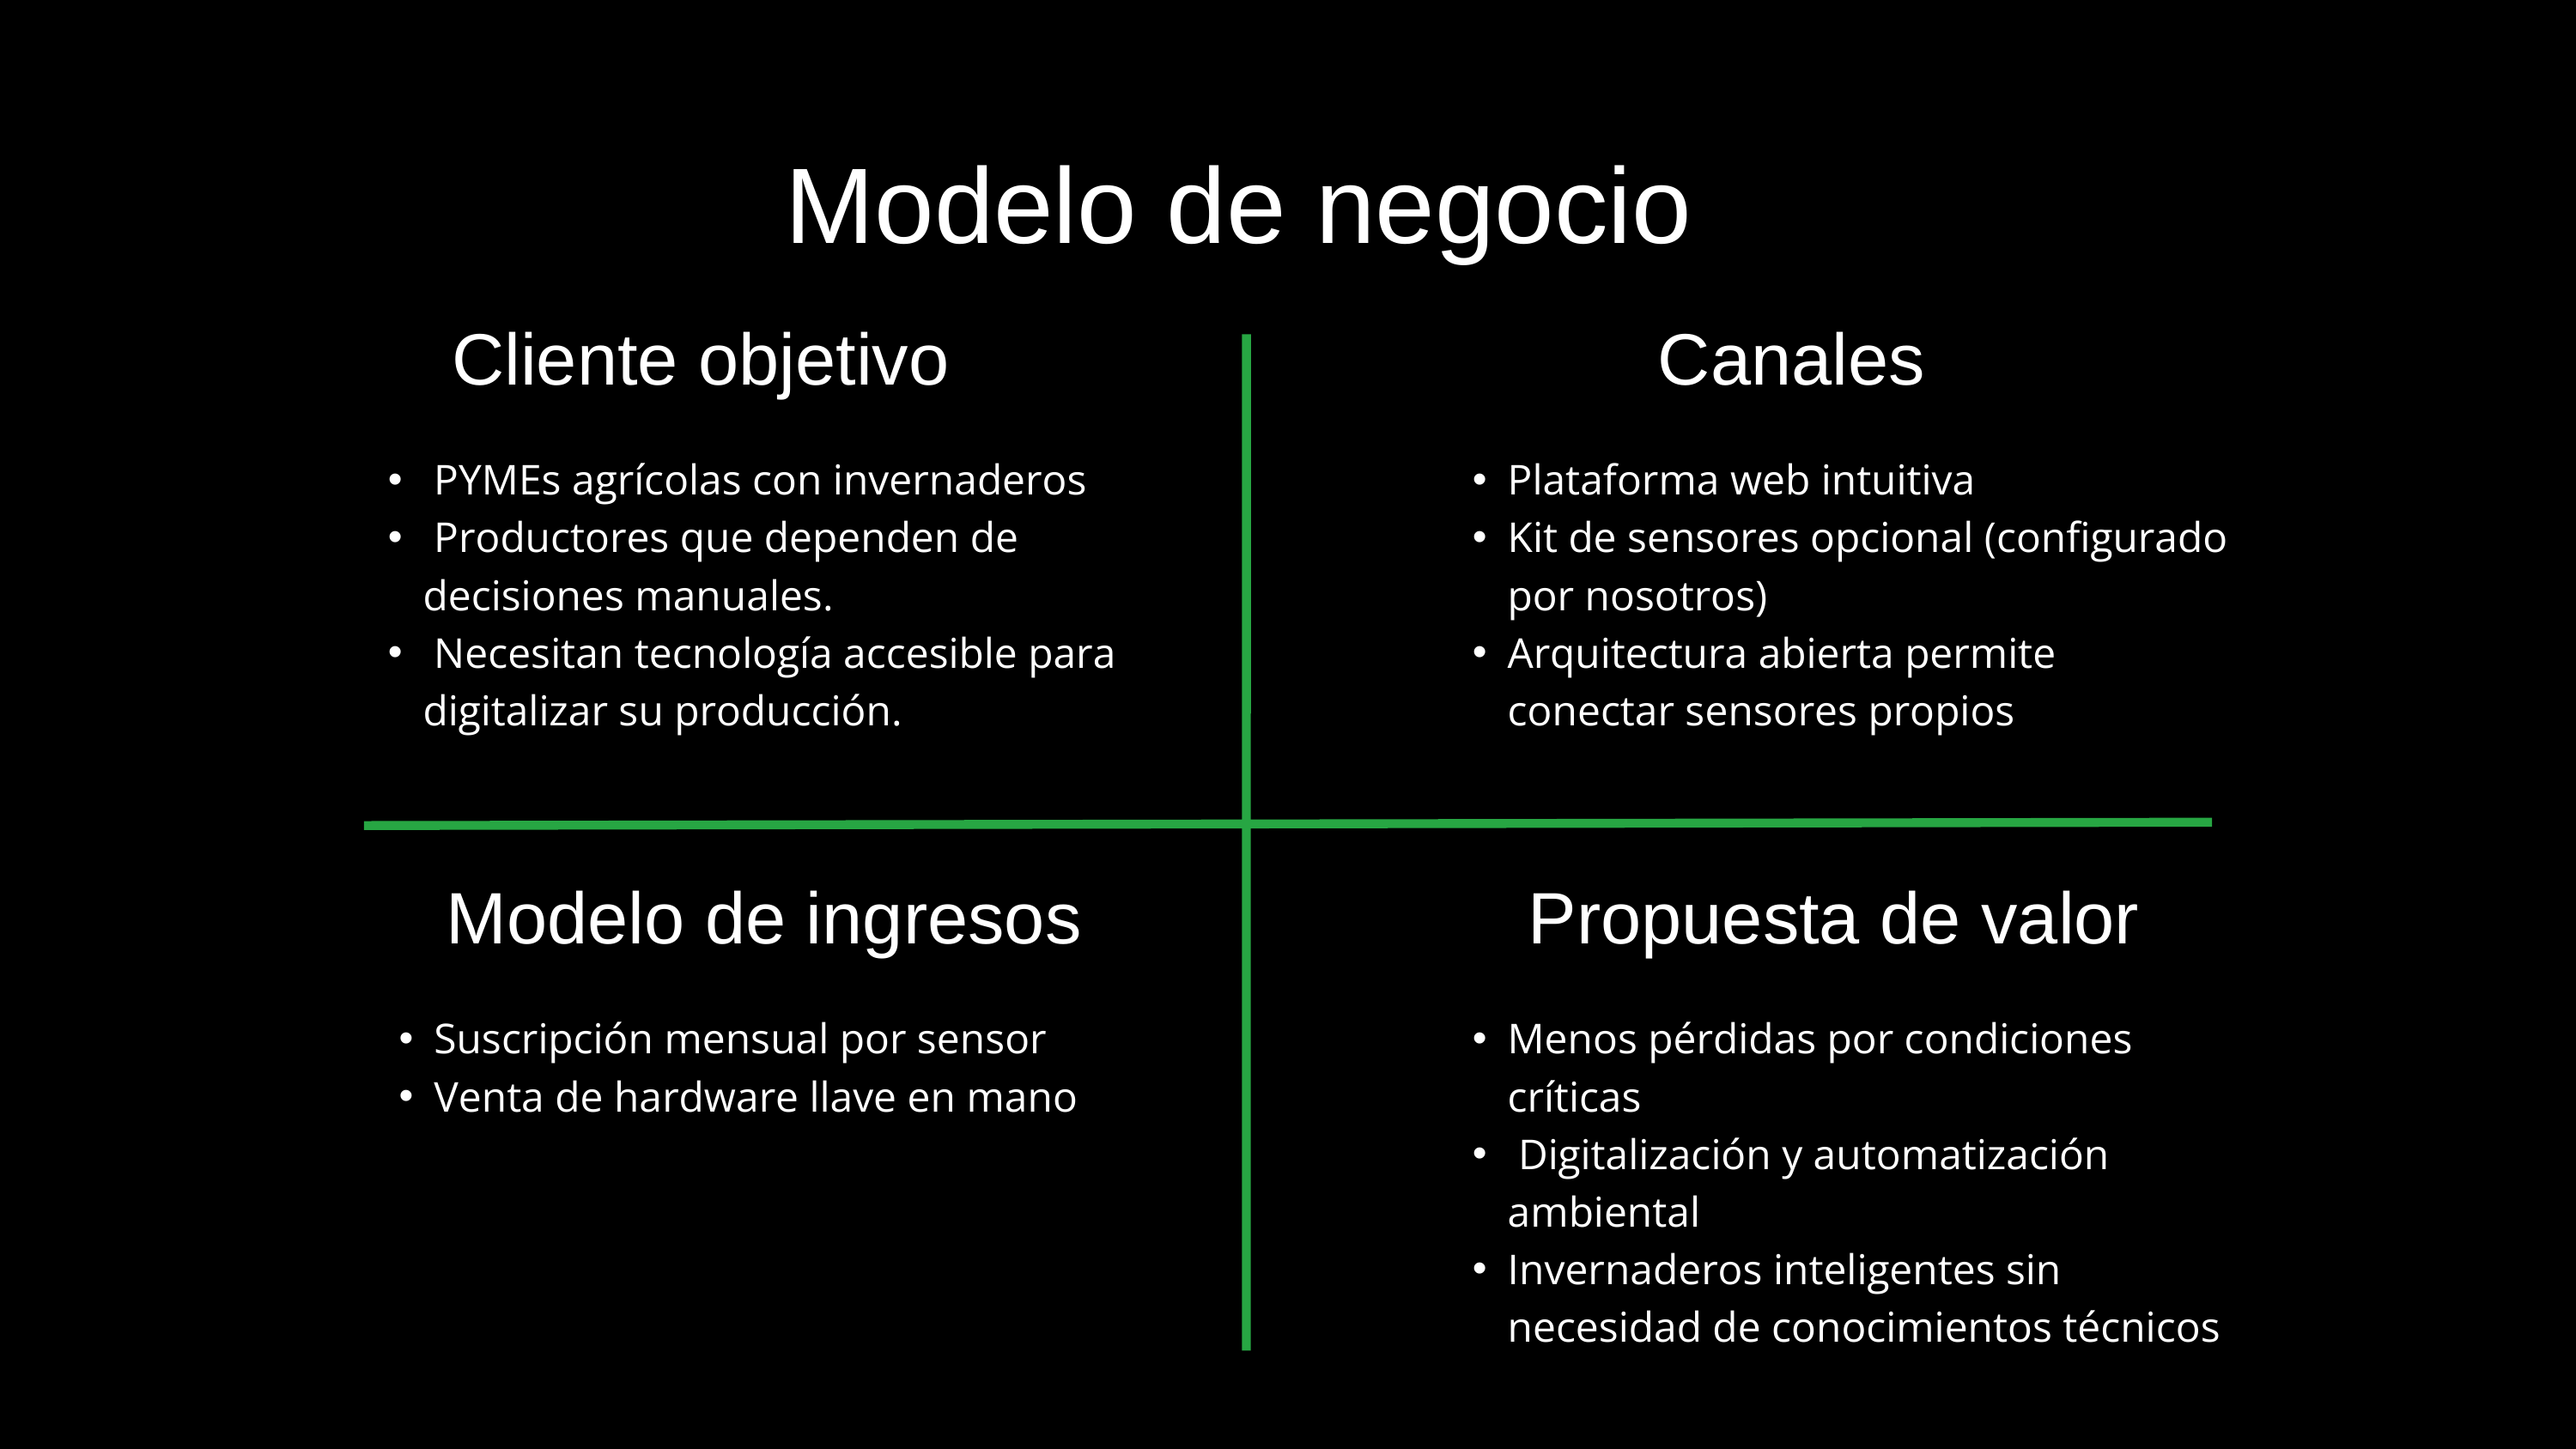

Modelo de negocio
Cliente objetivo
Canales

 PYMEs agrícolas con invernaderos
 Productores que dependen de decisiones manuales.
 Necesitan tecnología accesible para digitalizar su producción.
Plataforma web intuitiva
Kit de sensores opcional (configurado por nosotros)
Arquitectura abierta permite conectar sensores propios

Modelo de ingresos
Propuesta de valor
Suscripción mensual por sensor
Venta de hardware llave en mano
Menos pérdidas por condiciones críticas
 Digitalización y automatización ambiental
Invernaderos inteligentes sin necesidad de conocimientos técnicos